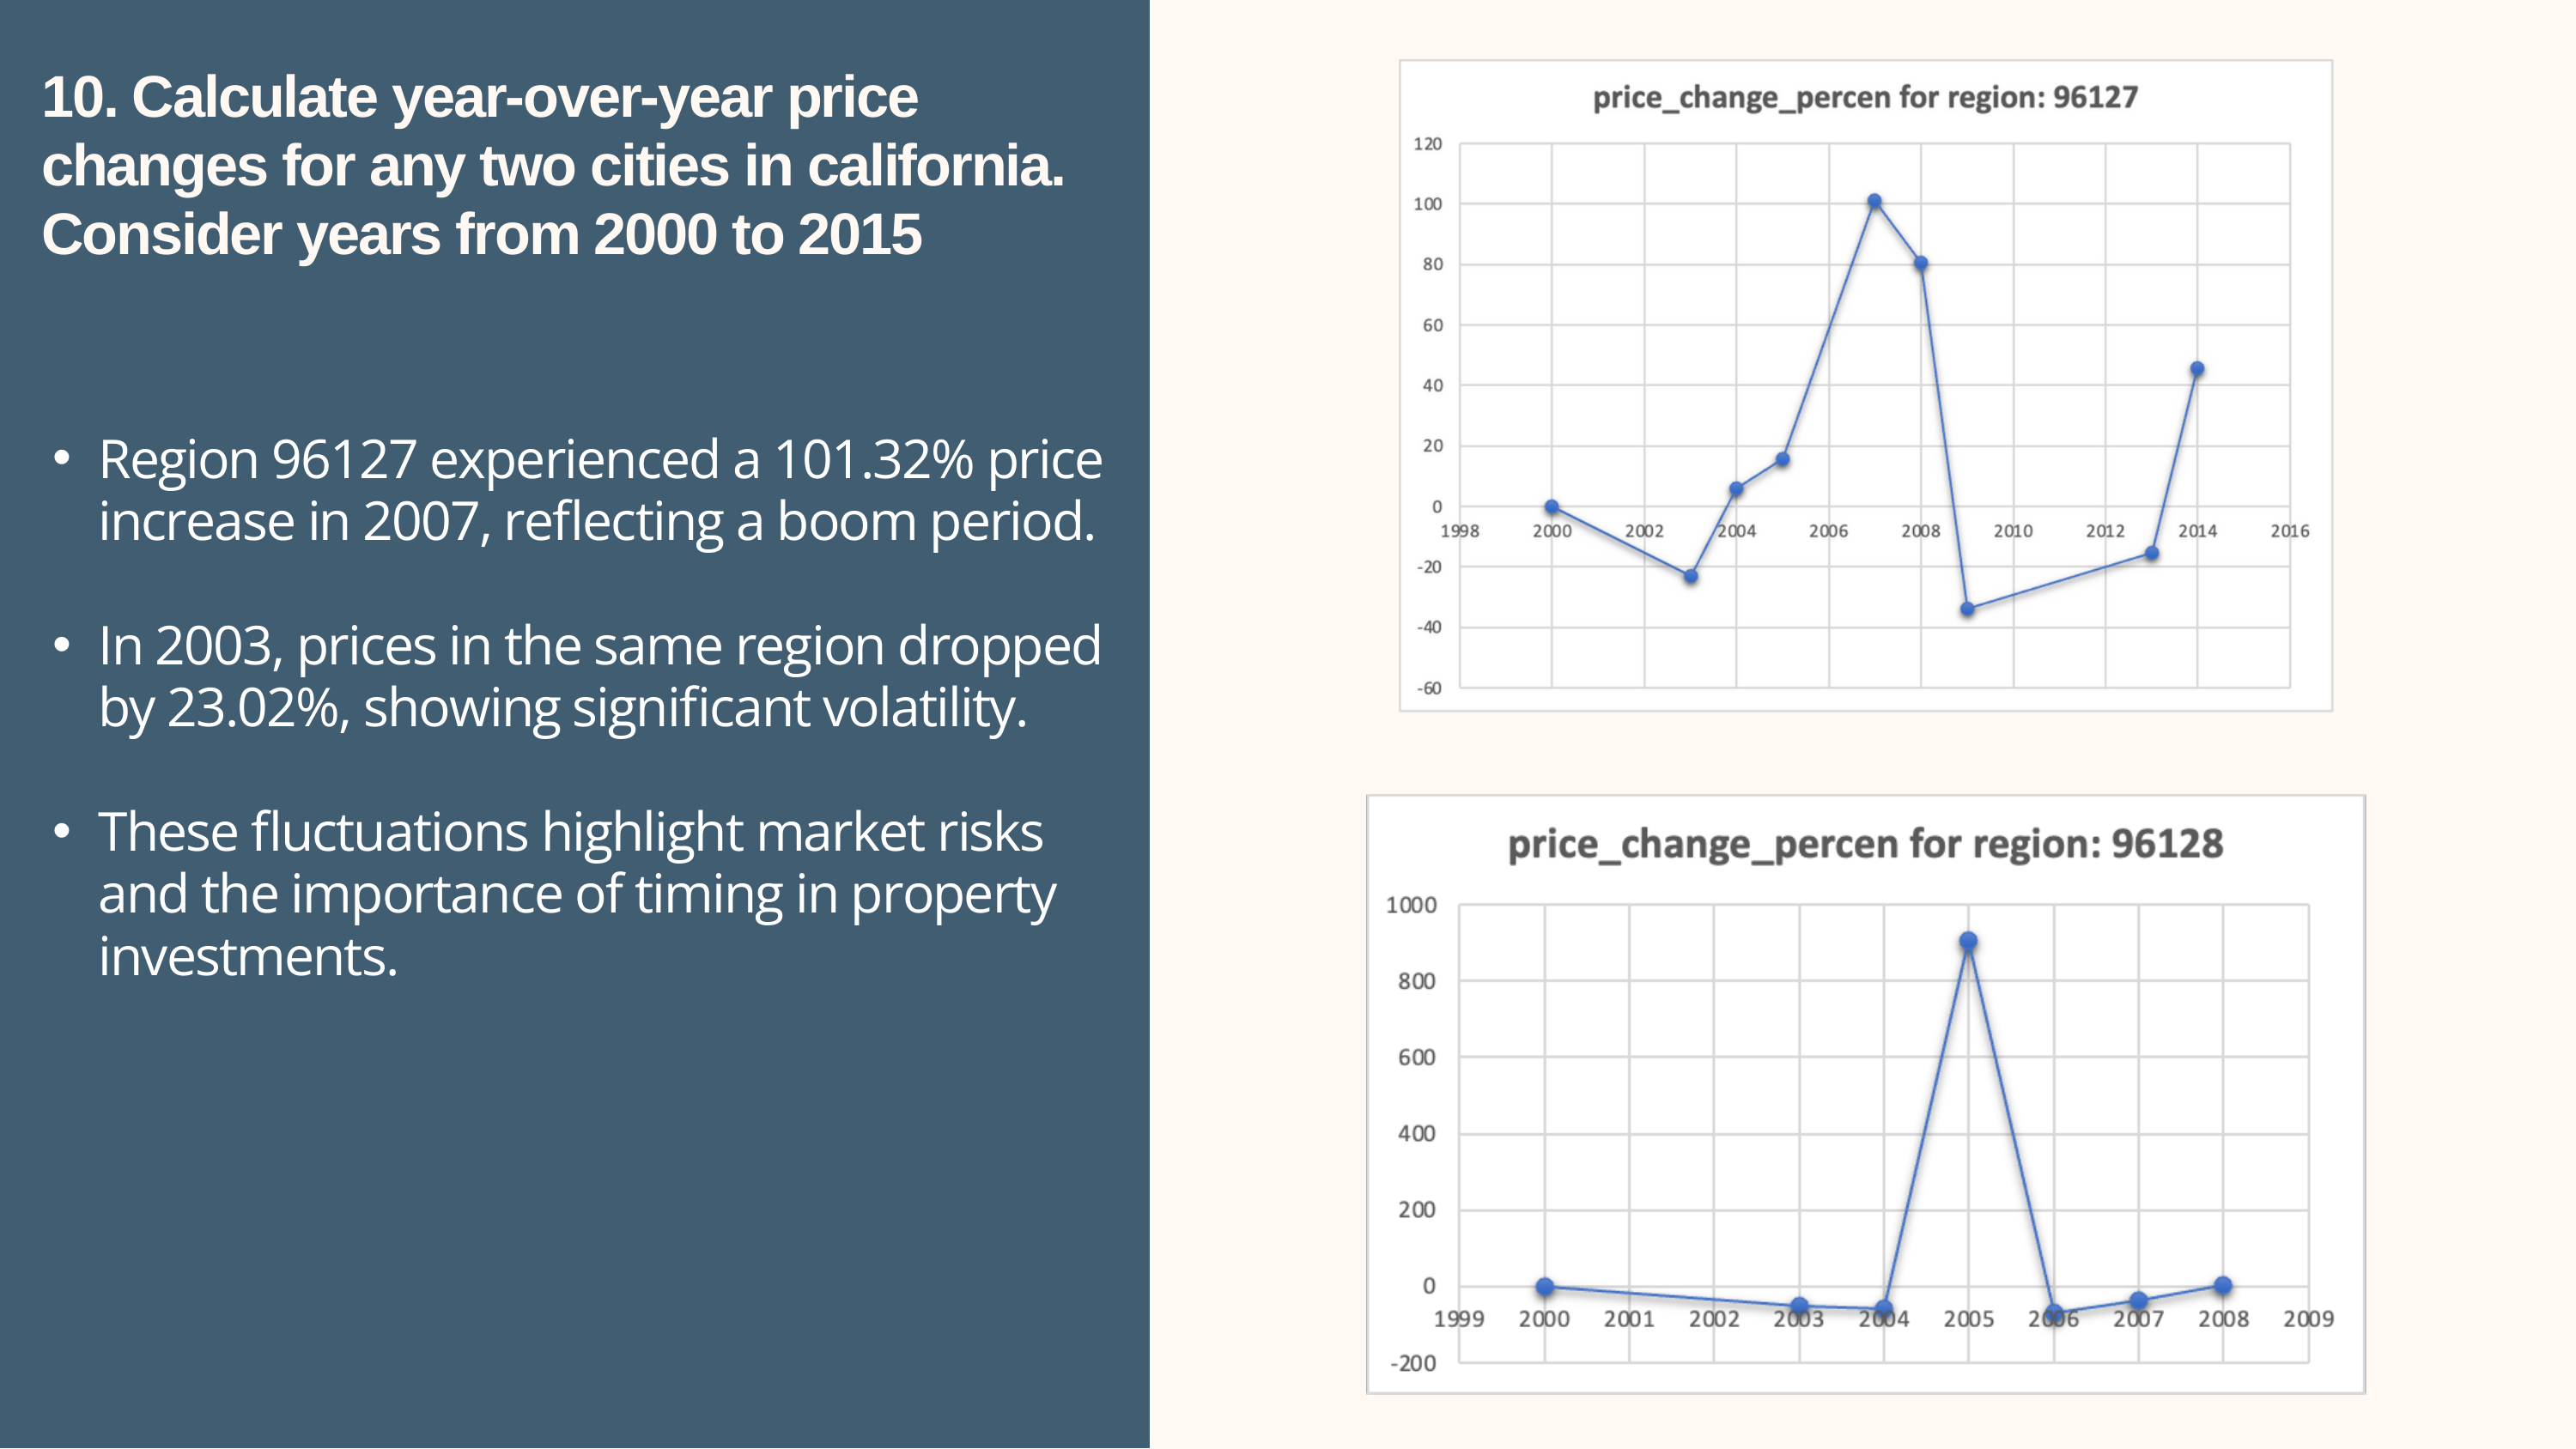

Region 96127 experienced a 101.32% price increase in 2007, reflecting a boom period.

In 2003, prices in the same region dropped by 23.02%, showing significant volatility.

These fluctuations highlight market risks and the importance of timing in property investments.

10. Calculate year-over-year price changes for any two cities in california. Consider years from 2000 to 2015